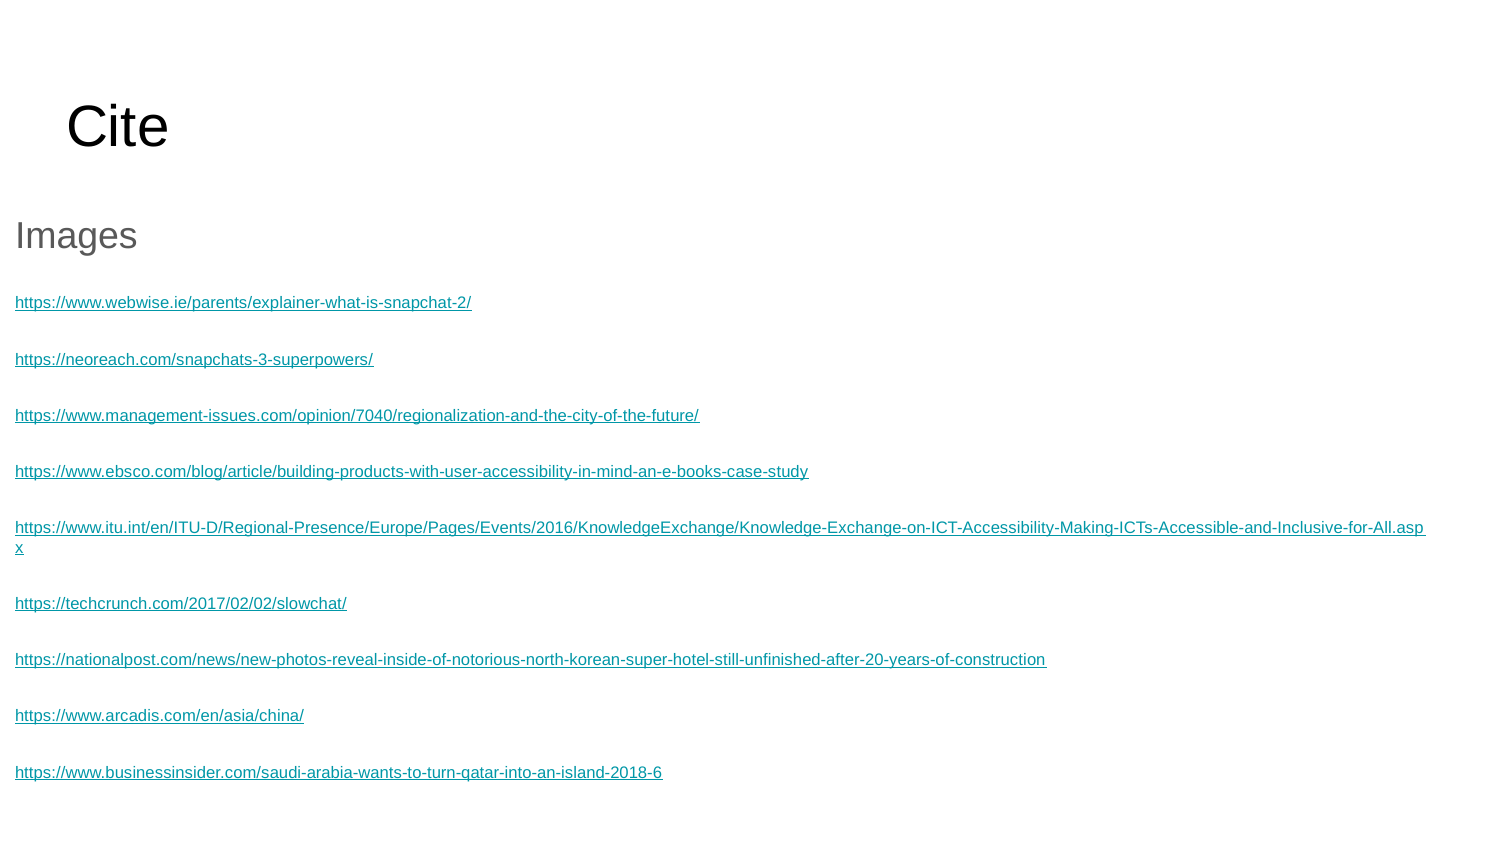

# Cite
Images
https://www.webwise.ie/parents/explainer-what-is-snapchat-2/
https://neoreach.com/snapchats-3-superpowers/
https://www.management-issues.com/opinion/7040/regionalization-and-the-city-of-the-future/
https://www.ebsco.com/blog/article/building-products-with-user-accessibility-in-mind-an-e-books-case-study
https://www.itu.int/en/ITU-D/Regional-Presence/Europe/Pages/Events/2016/KnowledgeExchange/Knowledge-Exchange-on-ICT-Accessibility-Making-ICTs-Accessible-and-Inclusive-for-All.aspx
https://techcrunch.com/2017/02/02/slowchat/
https://nationalpost.com/news/new-photos-reveal-inside-of-notorious-north-korean-super-hotel-still-unfinished-after-20-years-of-construction
https://www.arcadis.com/en/asia/china/
https://www.businessinsider.com/saudi-arabia-wants-to-turn-qatar-into-an-island-2018-6